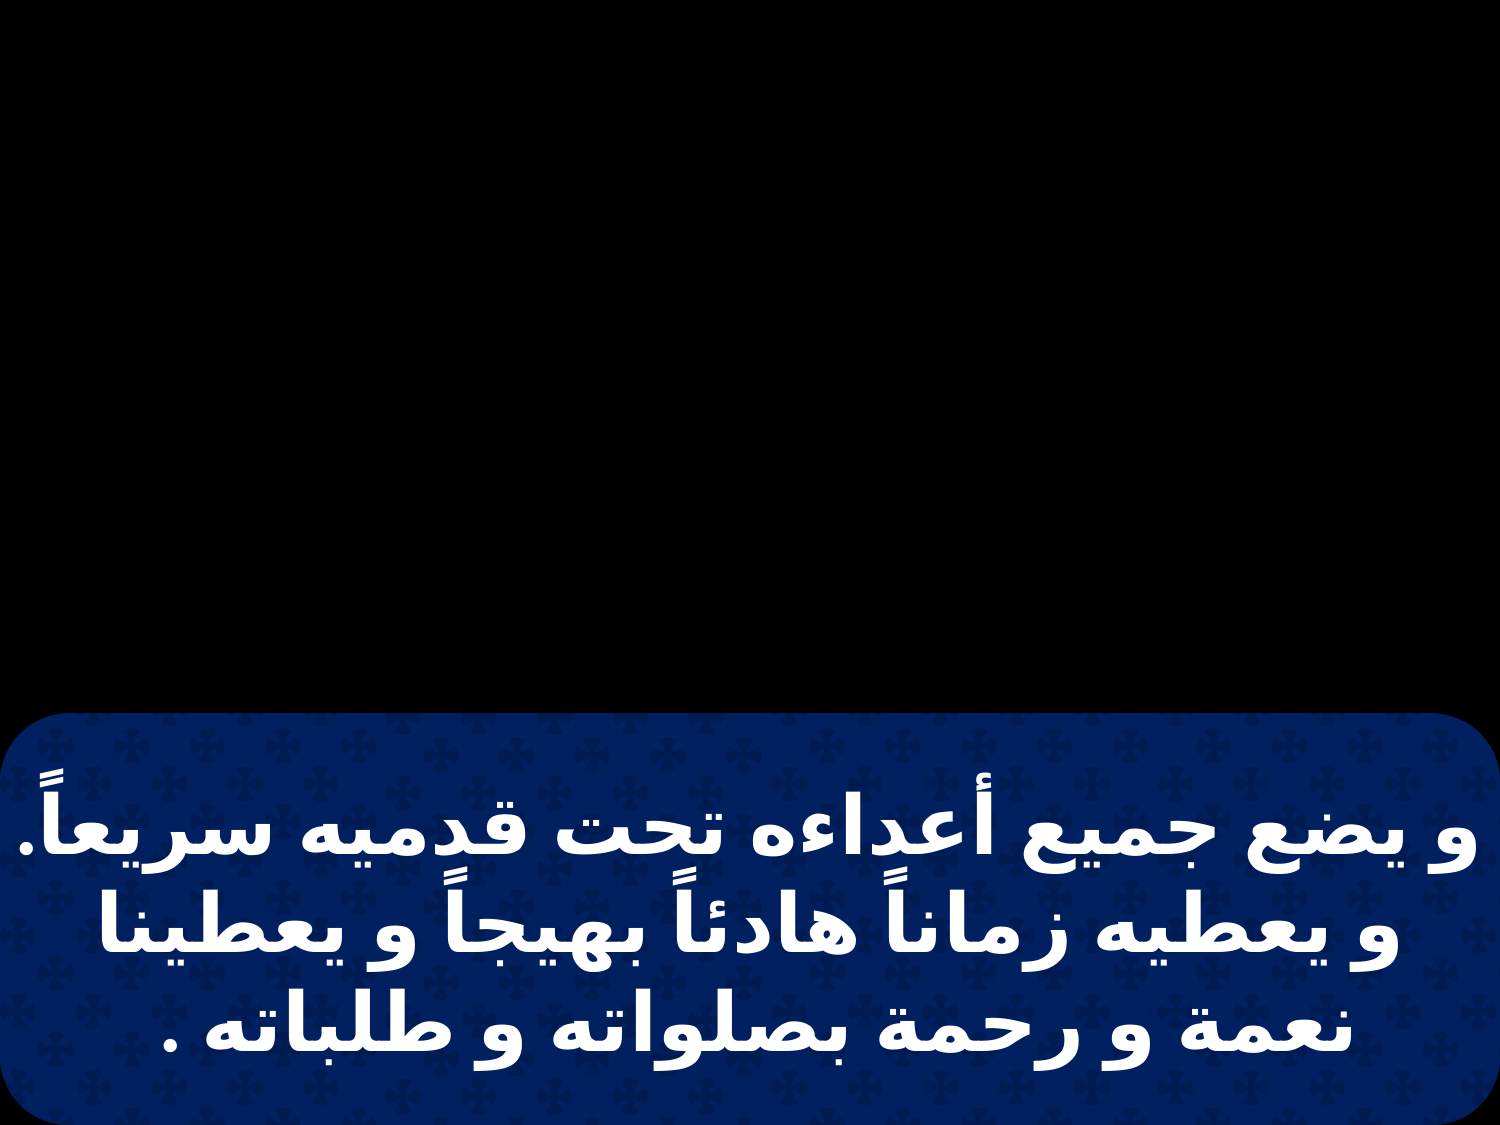

# و يضع جميع أعداءه تحت قدميه سريعاً. و يعطيه زماناً هادئاً بهيجاً و يعطينا نعمة و رحمة بصلواته و طلباته .